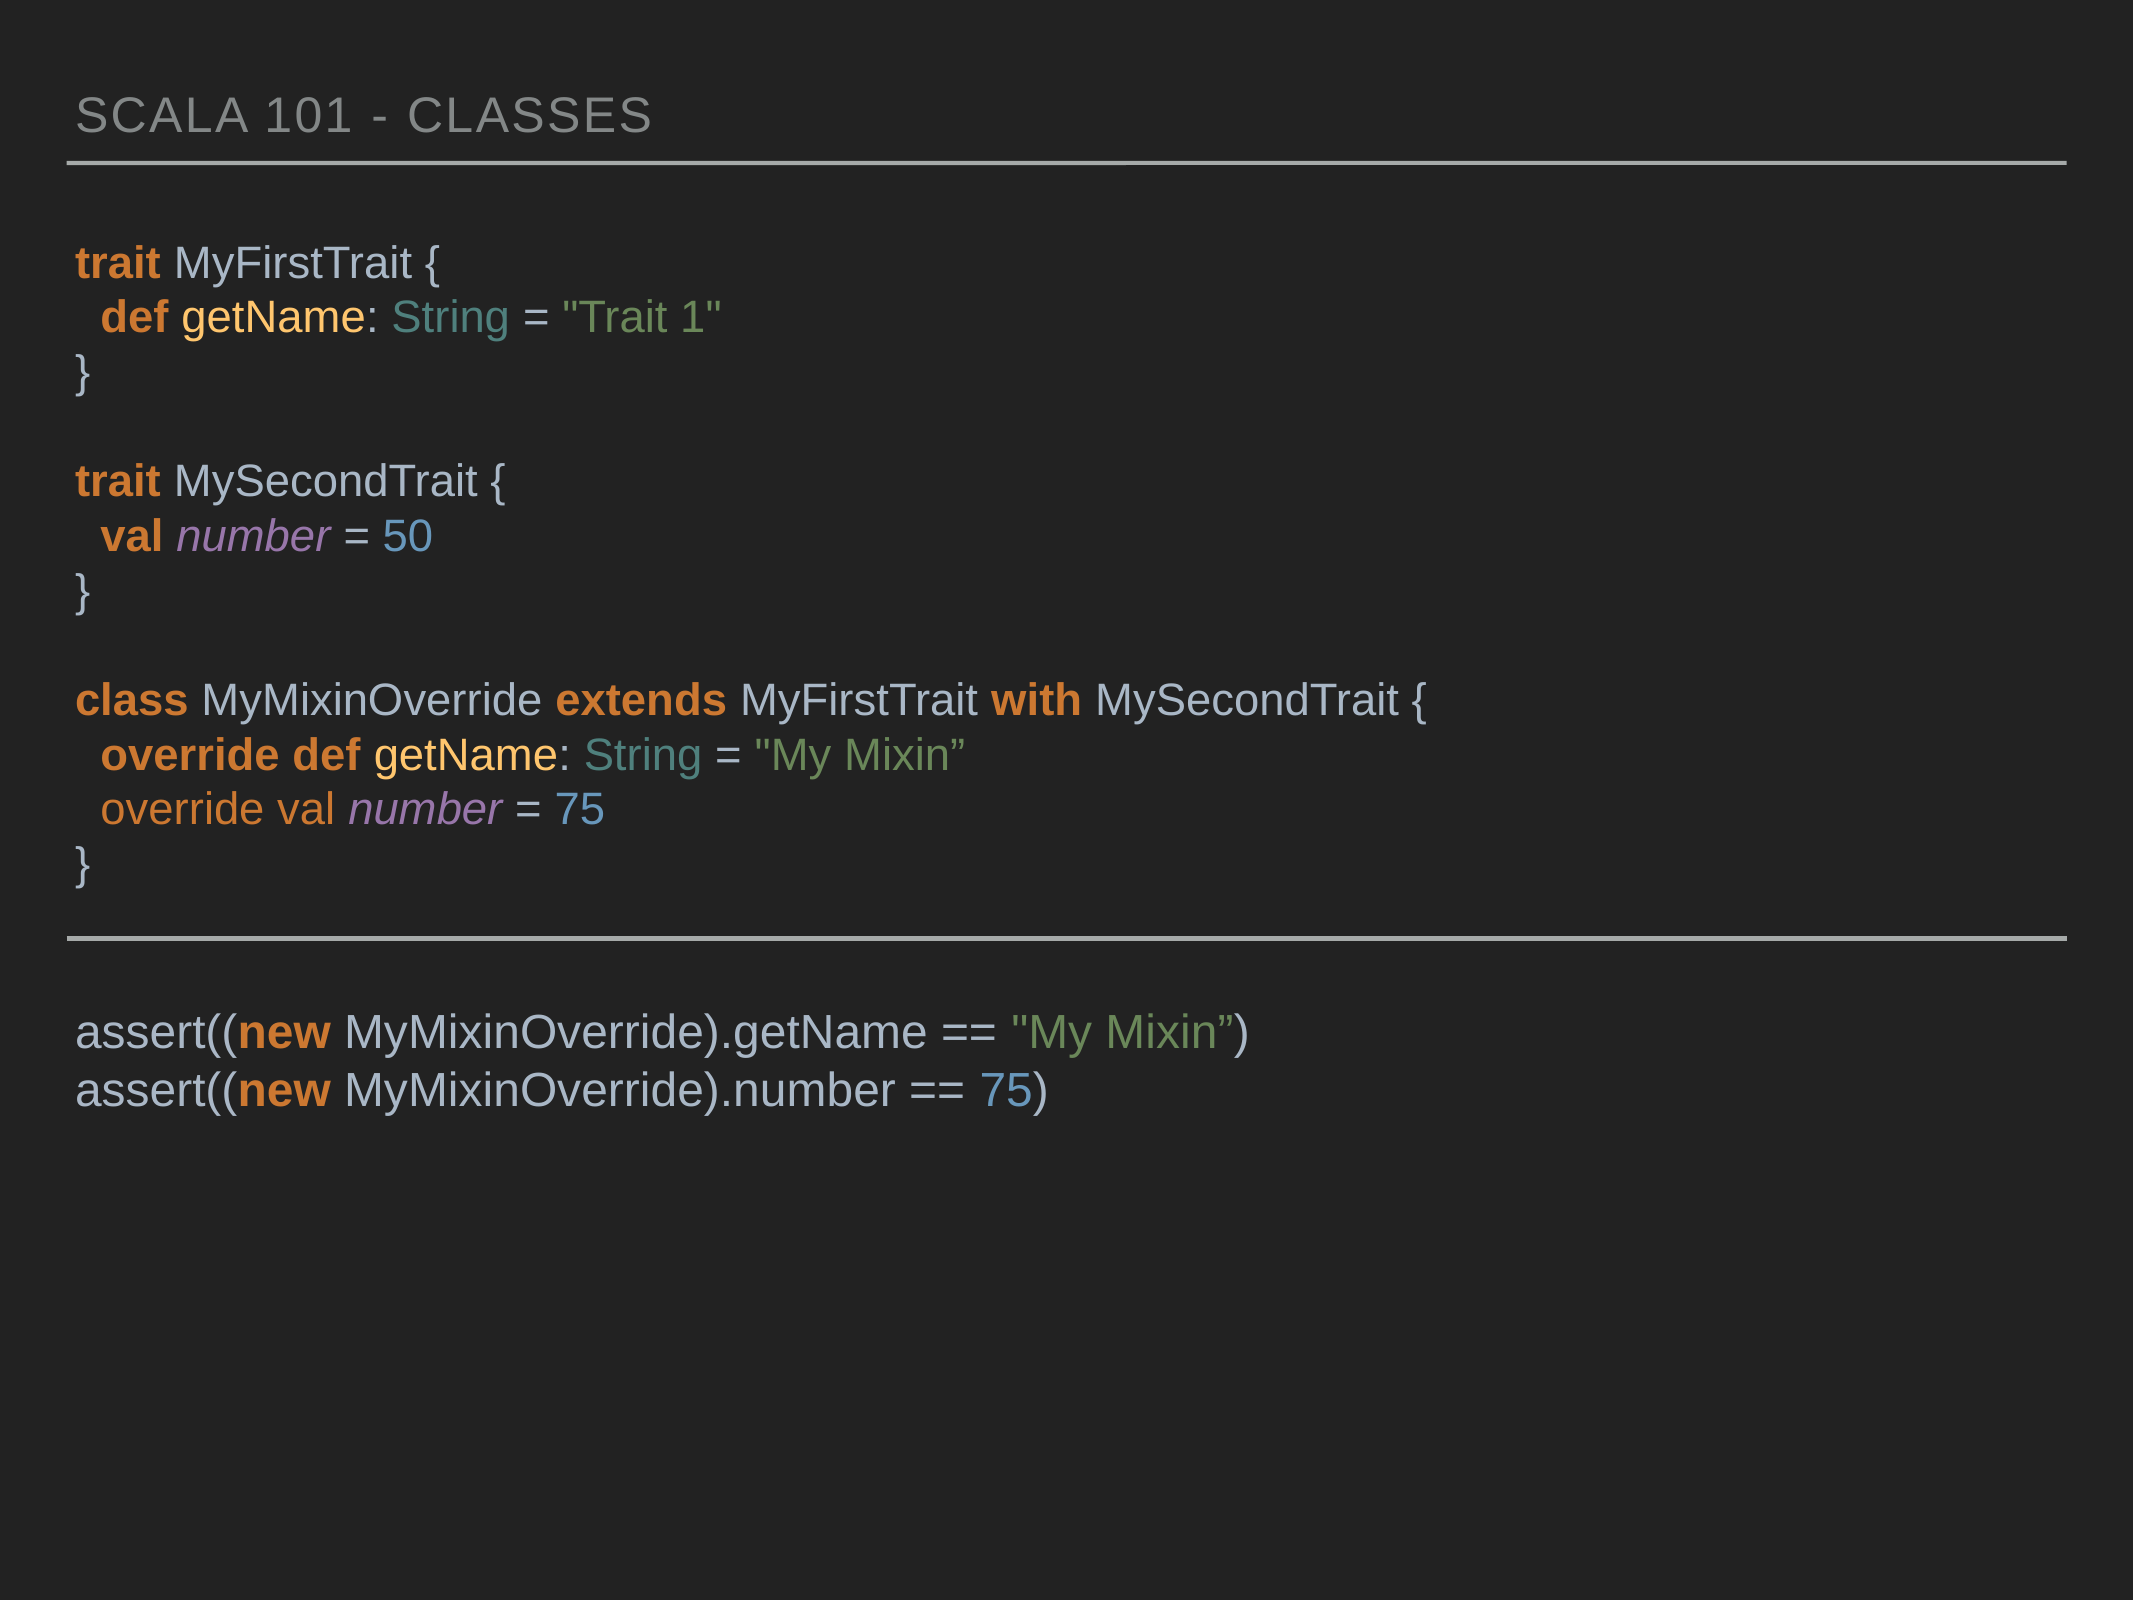

Scala 101 - Classes
trait MyFirstTrait {
  def getName: String = "Trait 1"
}
trait MySecondTrait {
  val number = 50
}
class MyMixinOverride extends MyFirstTrait with MySecondTrait {
  override def getName: String = "My Mixin”
  override val number = 75
}

assert((new MyMixinOverride).getName == "My Mixin”)
assert((new MyMixinOverride).number == 75)